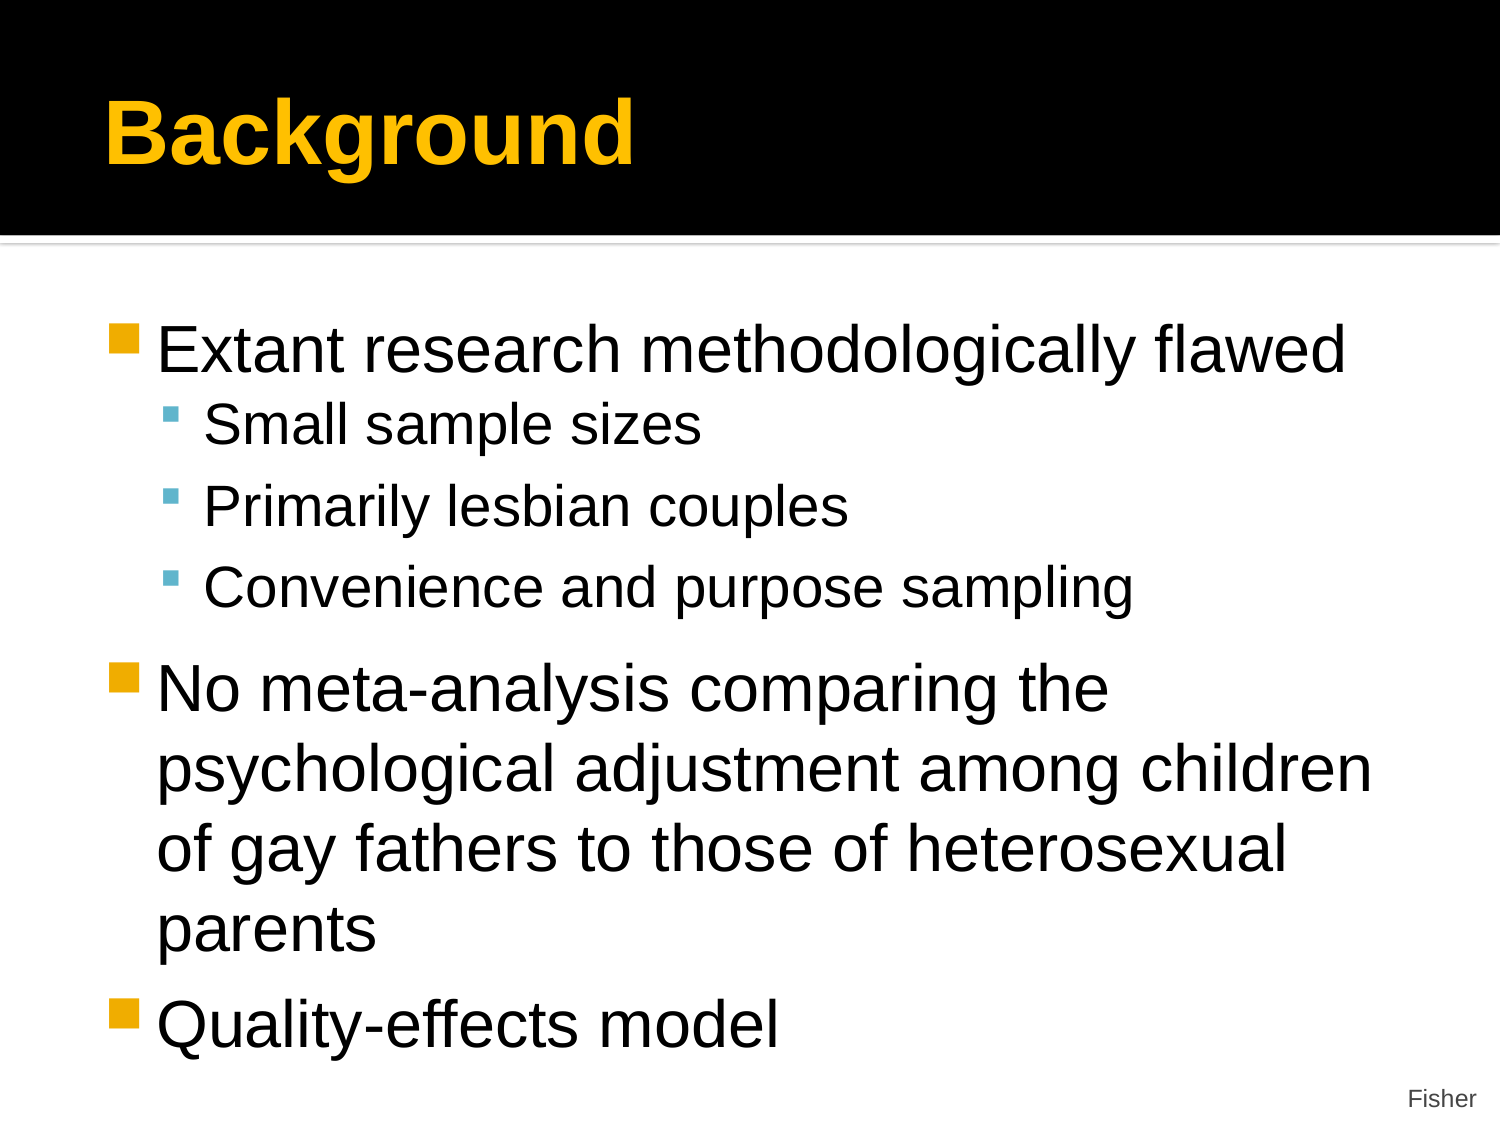

Background

Extant research methodologically flawed
Small sample sizes
Primarily lesbian couples
Convenience and purpose sampling
No meta-analysis comparing the psychological adjustment among children of gay fathers to those of heterosexual parents
Quality-effects model

Fisher